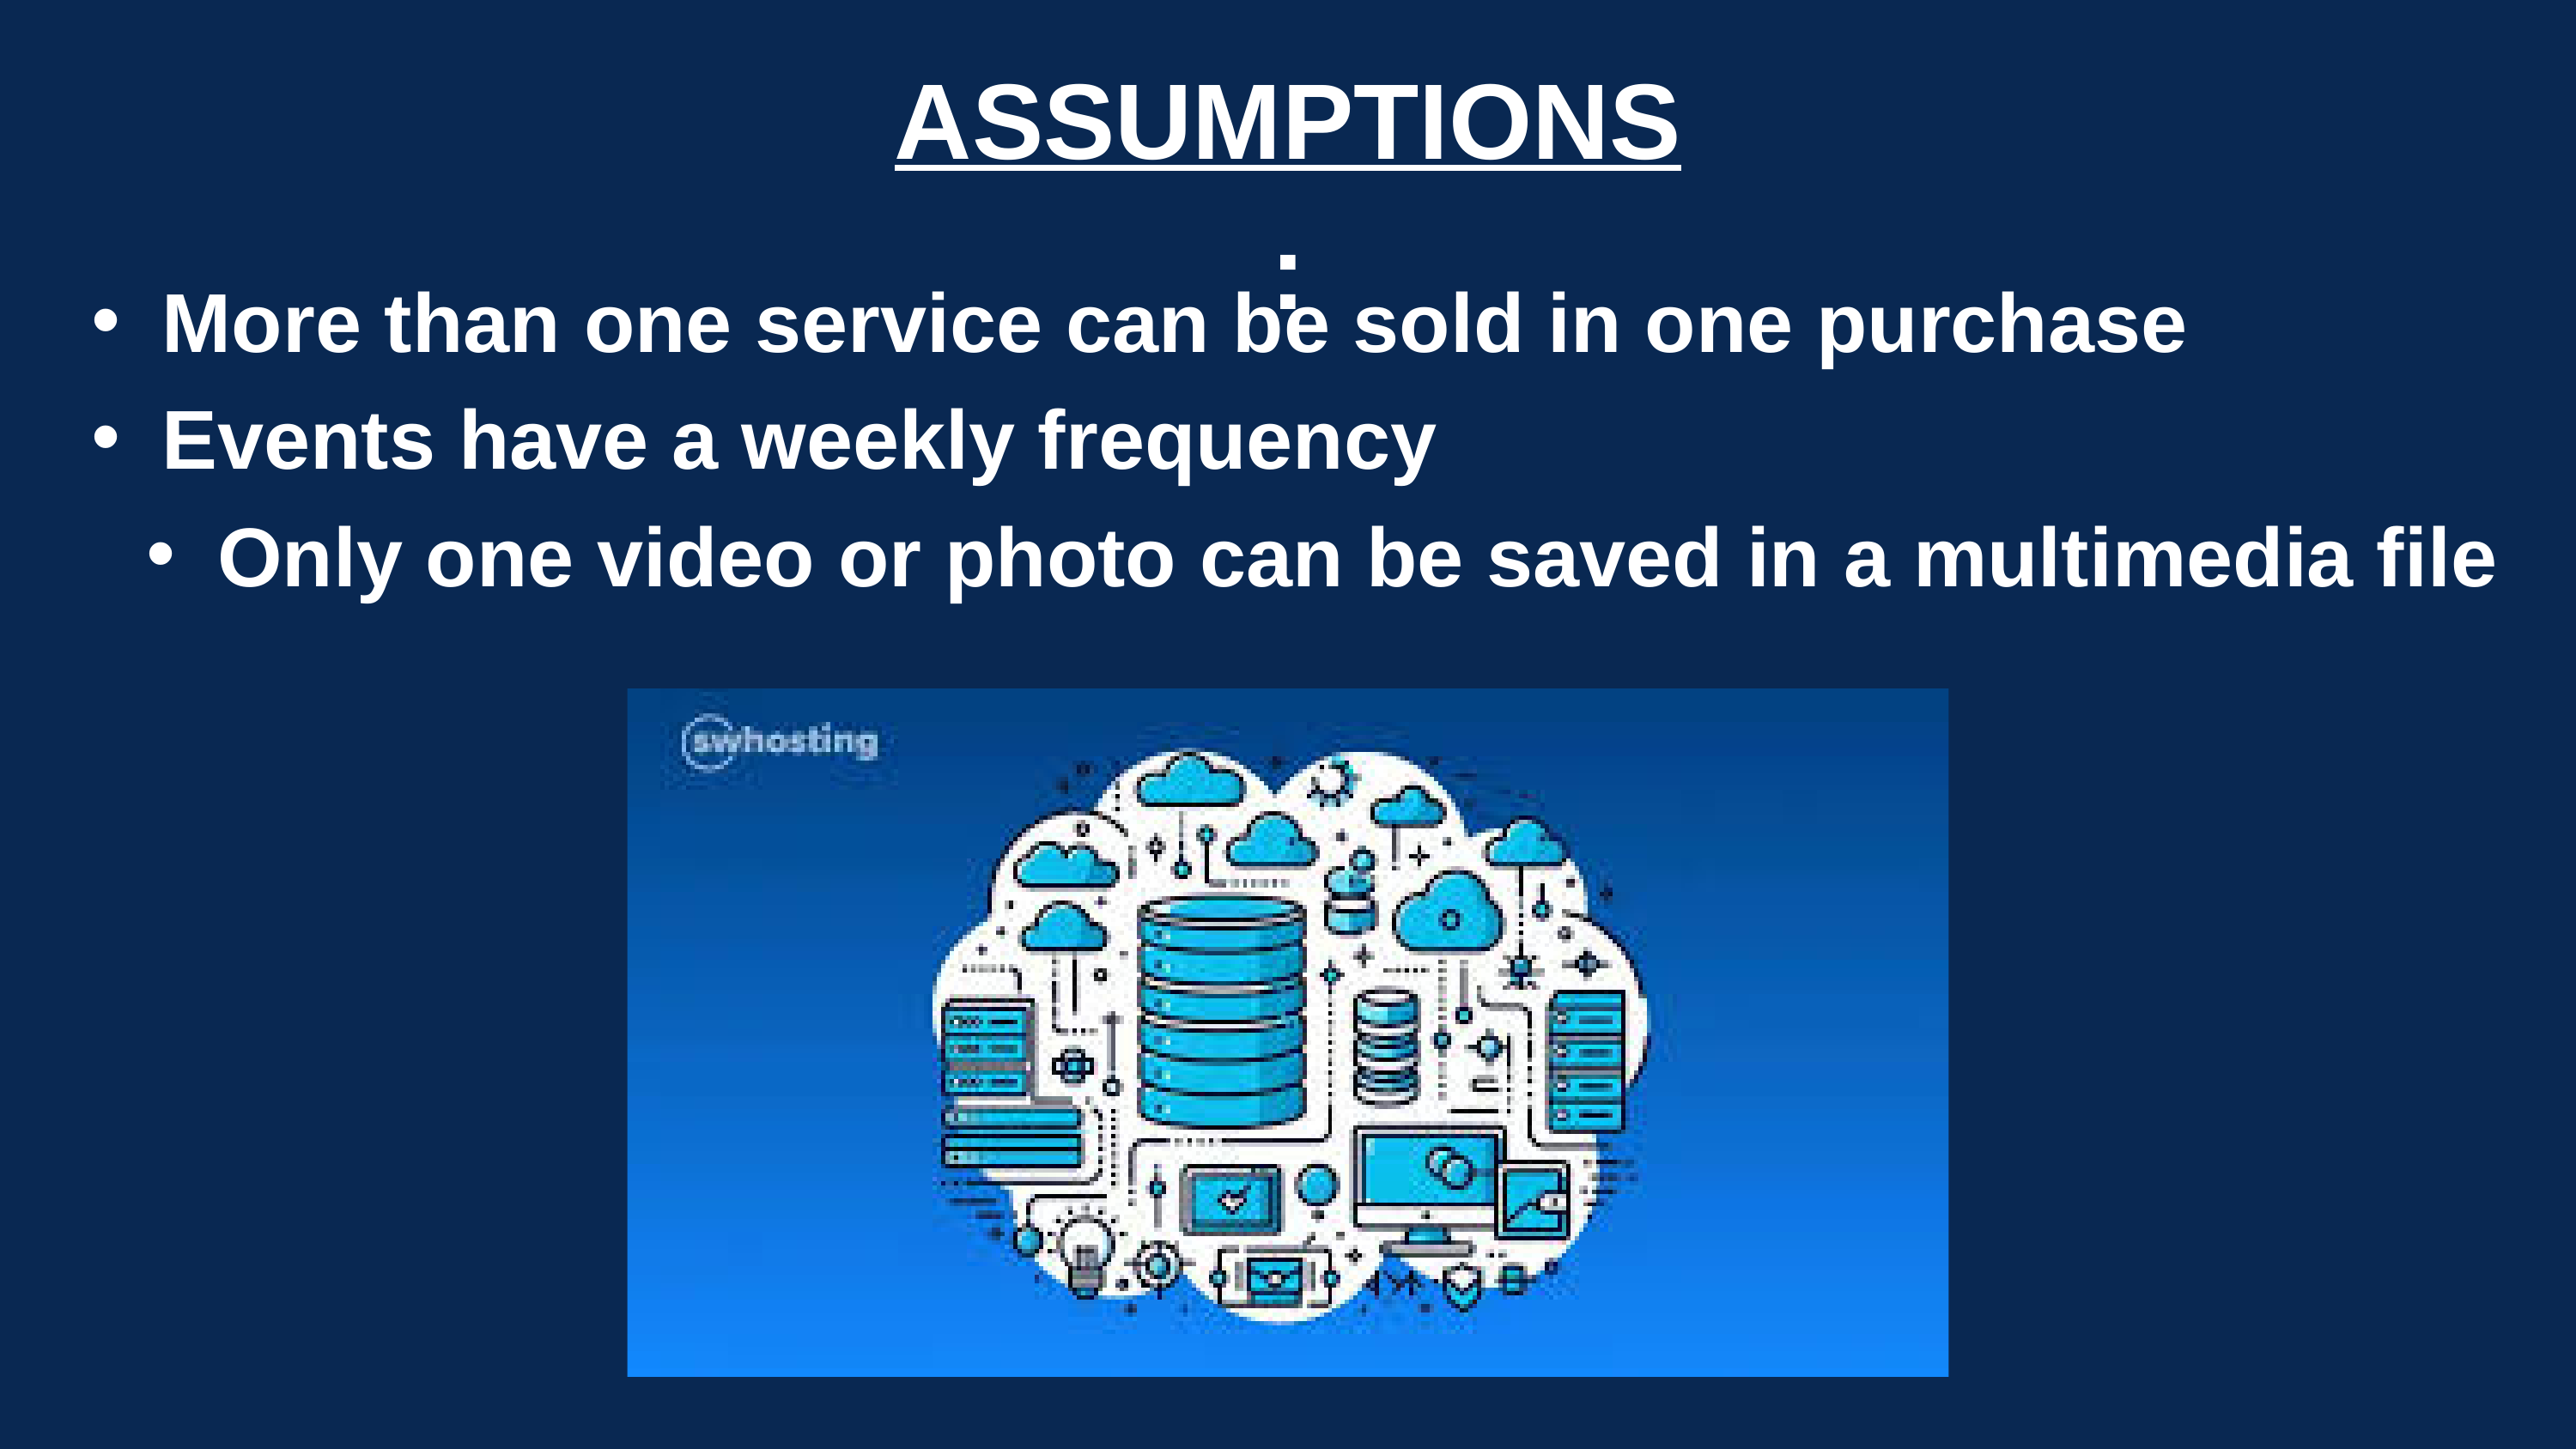

ASSUMPTIONS:
More than one service can be sold in one purchase
Events have a weekly frequency
Only one video or photo can be saved in a multimedia file